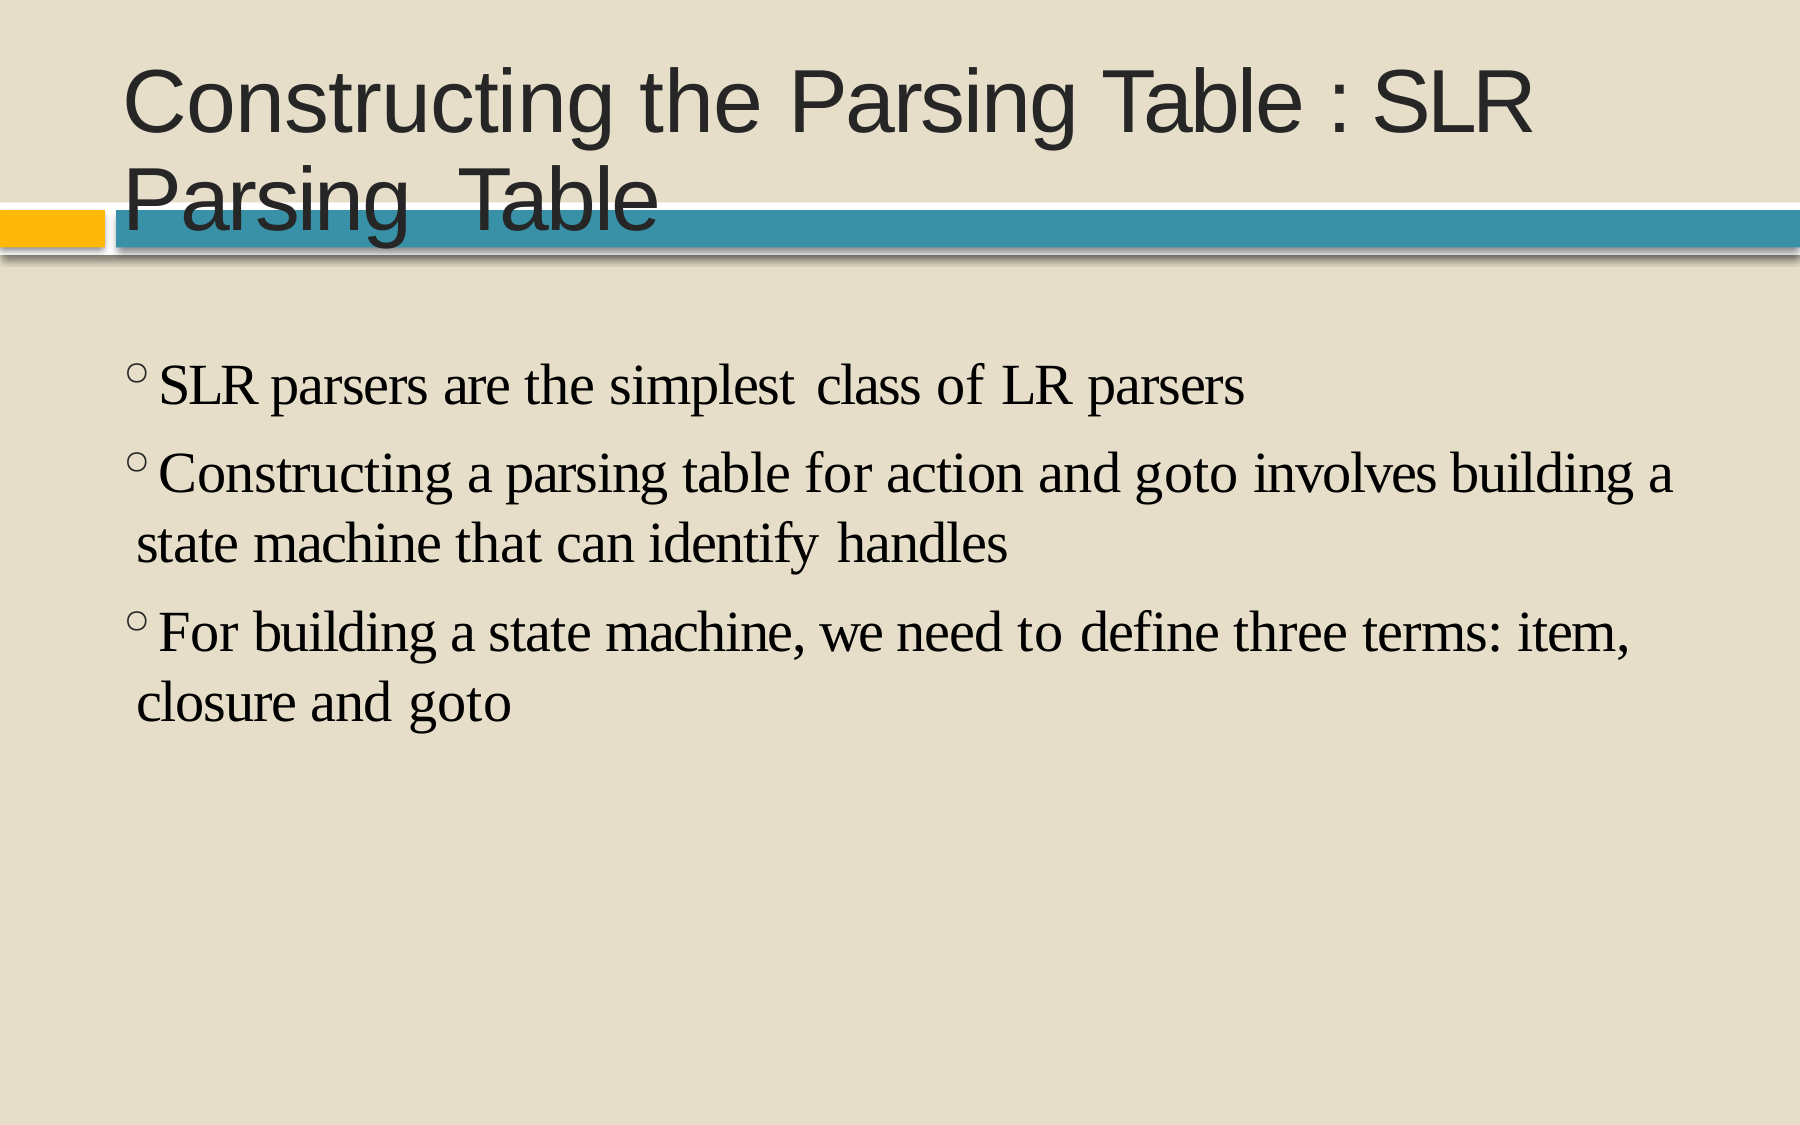

# Constructing the Parsing Table : SLR Parsing  Table
SLR parsers are the simplest class of	LR parsers
Constructing a parsing table for action and goto involves building a  state machine that can identify handles
For building a state machine, we need to define three terms: item,  closure and goto